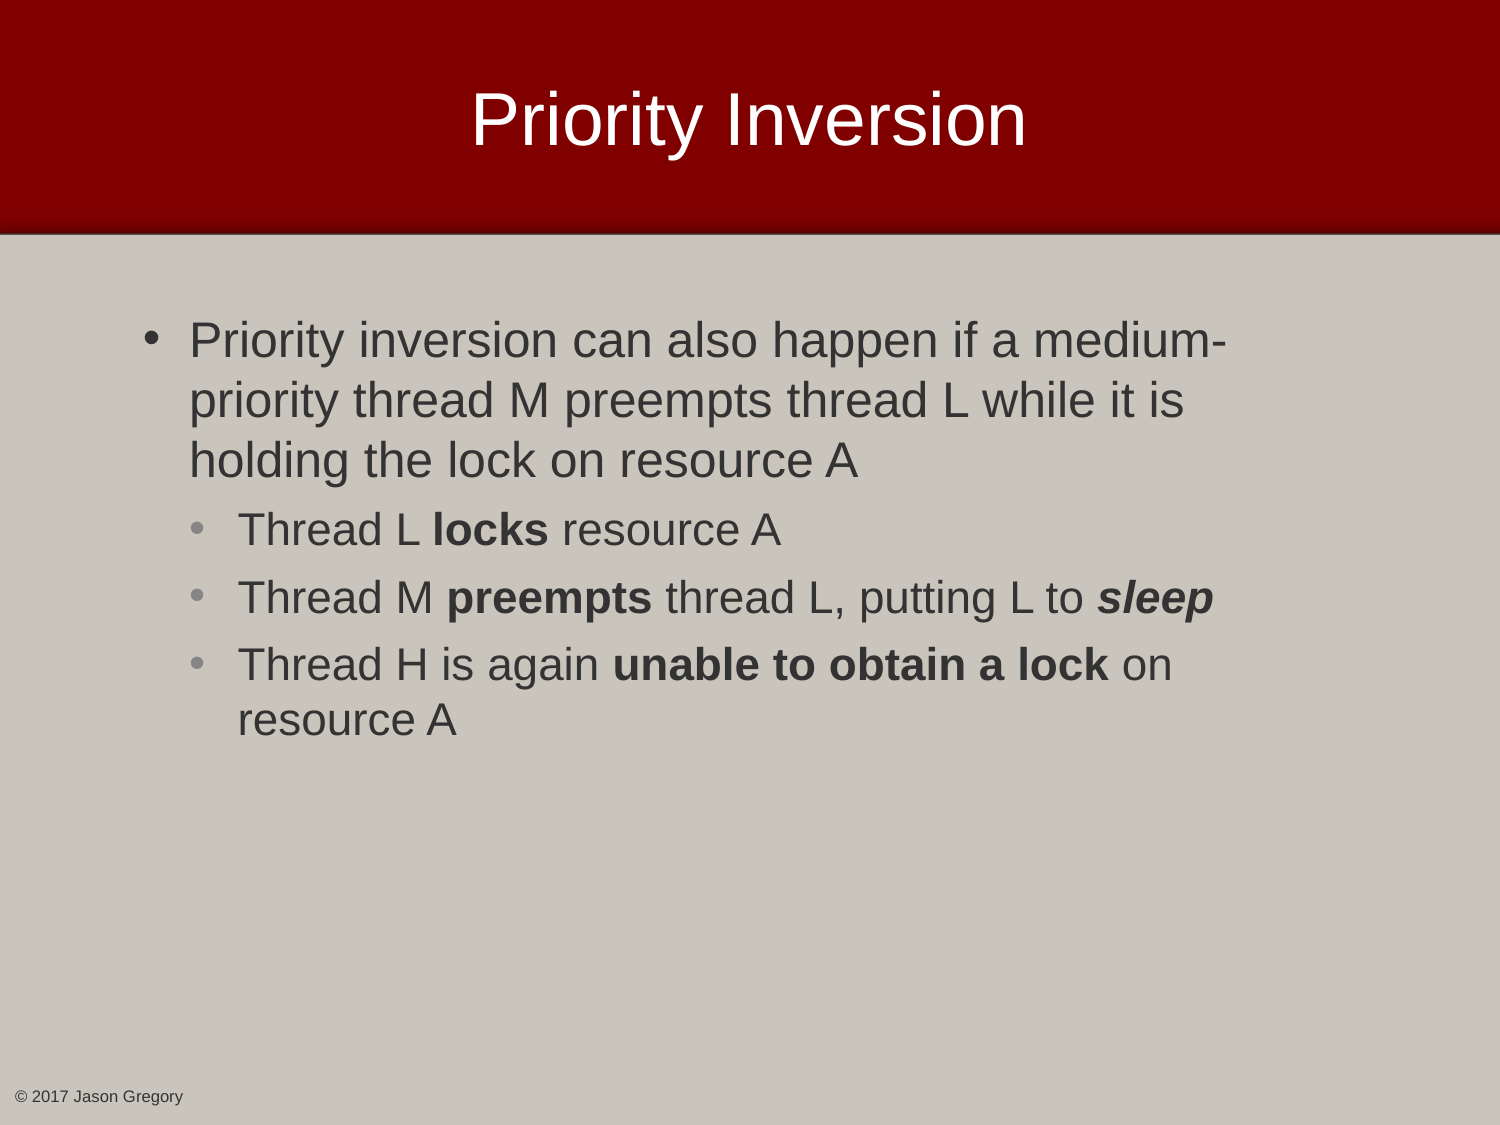

# Priority Inversion
Priority inversion can also happen if a medium-priority thread M preempts thread L while it is holding the lock on resource A
Thread L locks resource A
Thread M preempts thread L, putting L to sleep
Thread H is again unable to obtain a lock on resource A
© 2017 Jason Gregory